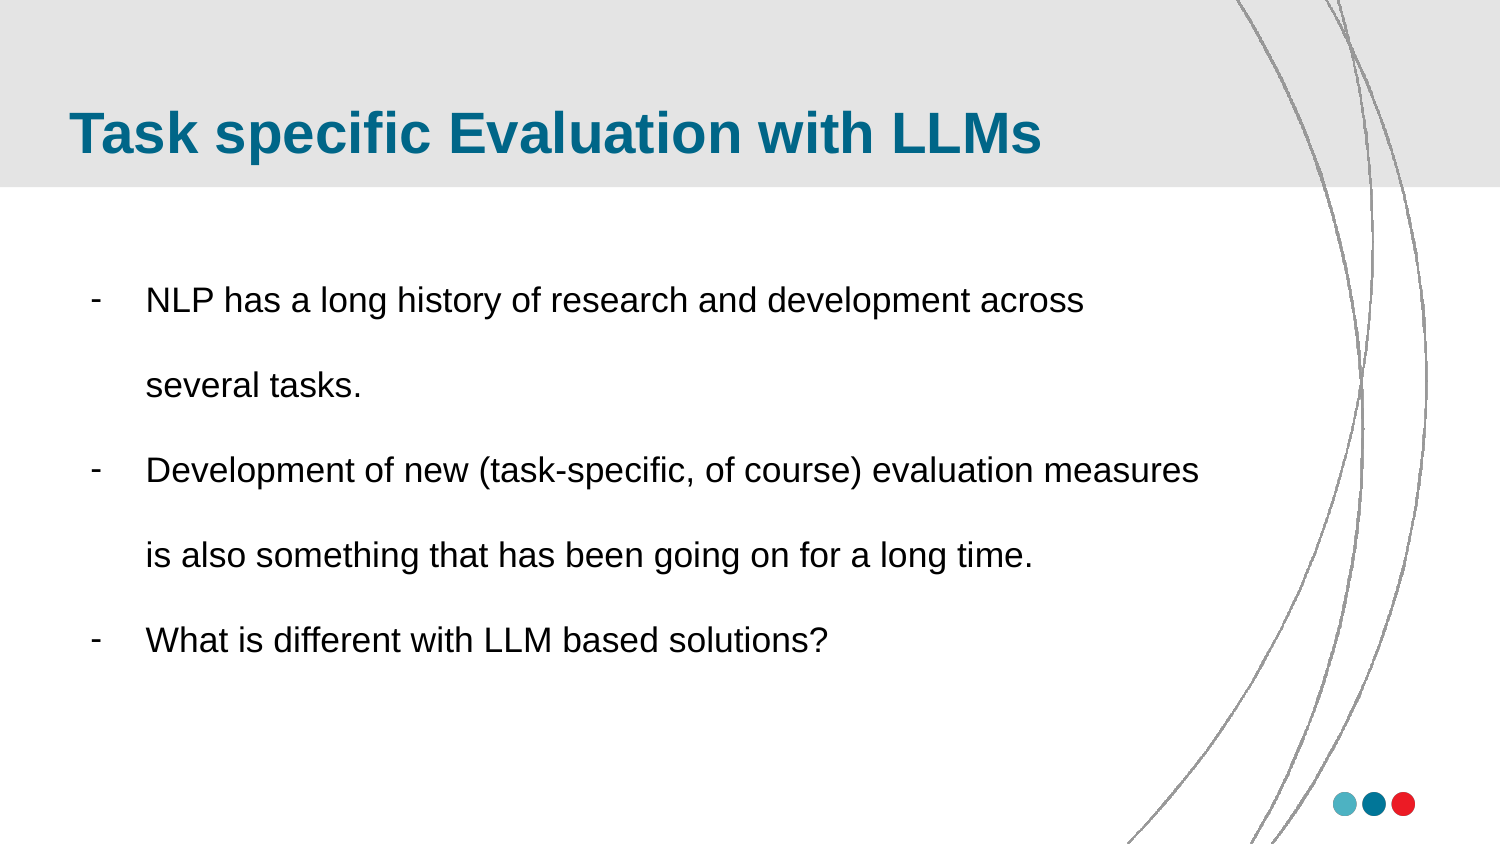

# Task specific Evaluation with LLMs
NLP has a long history of research and development across several tasks.
Development of new (task-specific, of course) evaluation measures is also something that has been going on for a long time.
What is different with LLM based solutions?